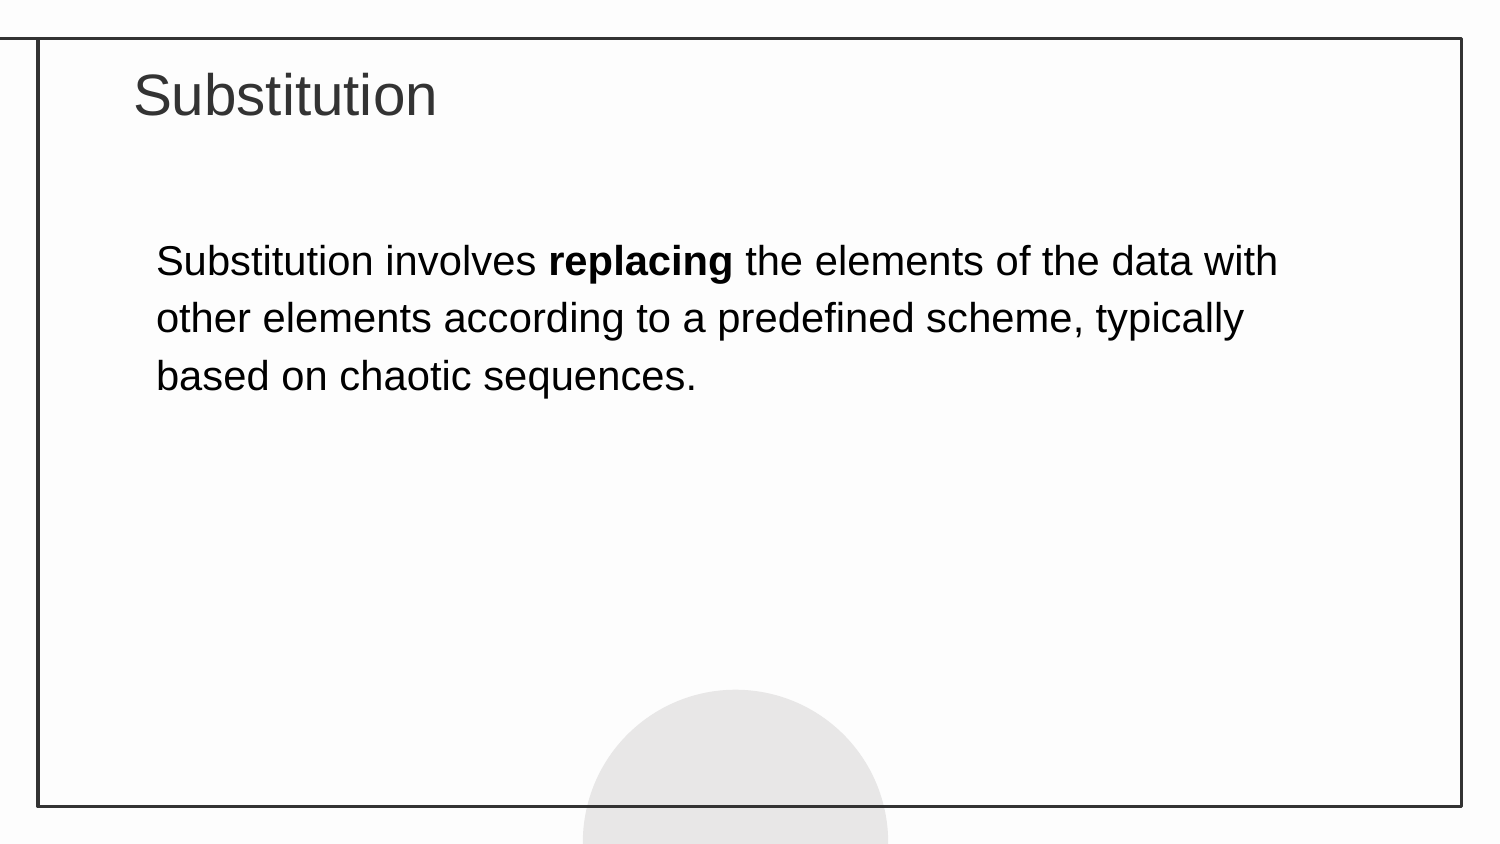

# Substitution
Substitution involves replacing the elements of the data with other elements according to a predefined scheme, typically based on chaotic sequences.